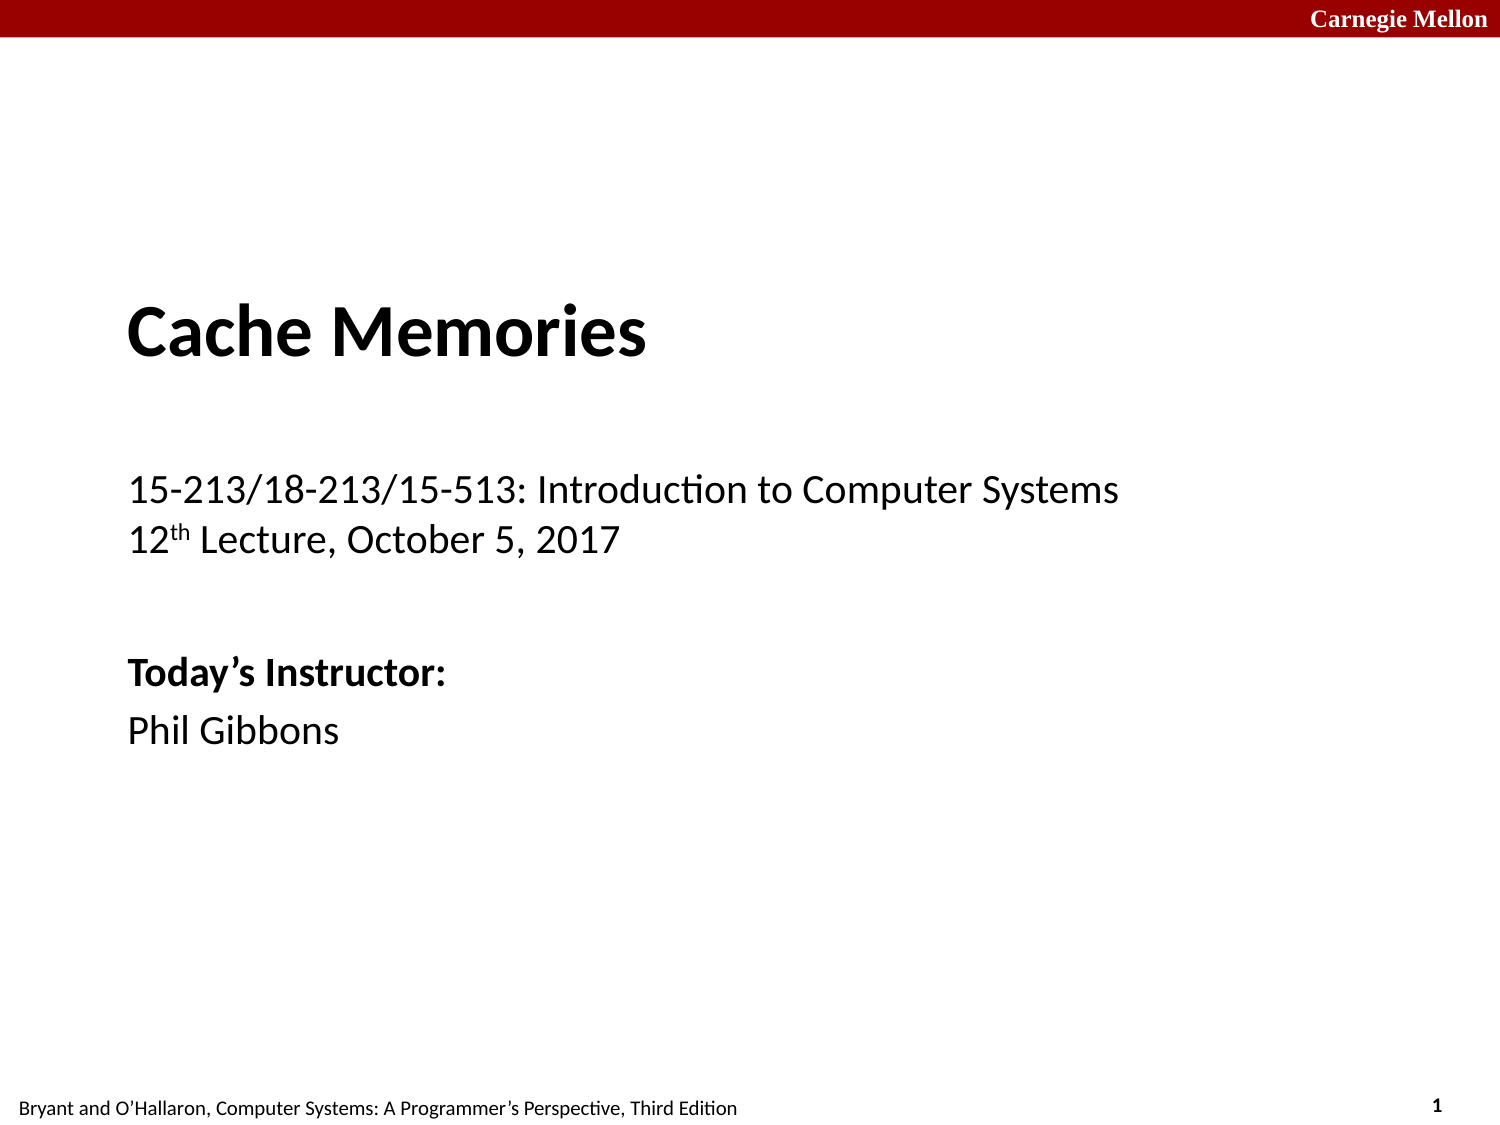

# Cache Memories 15-213/18-213/15-513: Introduction to Computer Systems 12th Lecture, October 5, 2017
Today’s Instructor:
Phil Gibbons